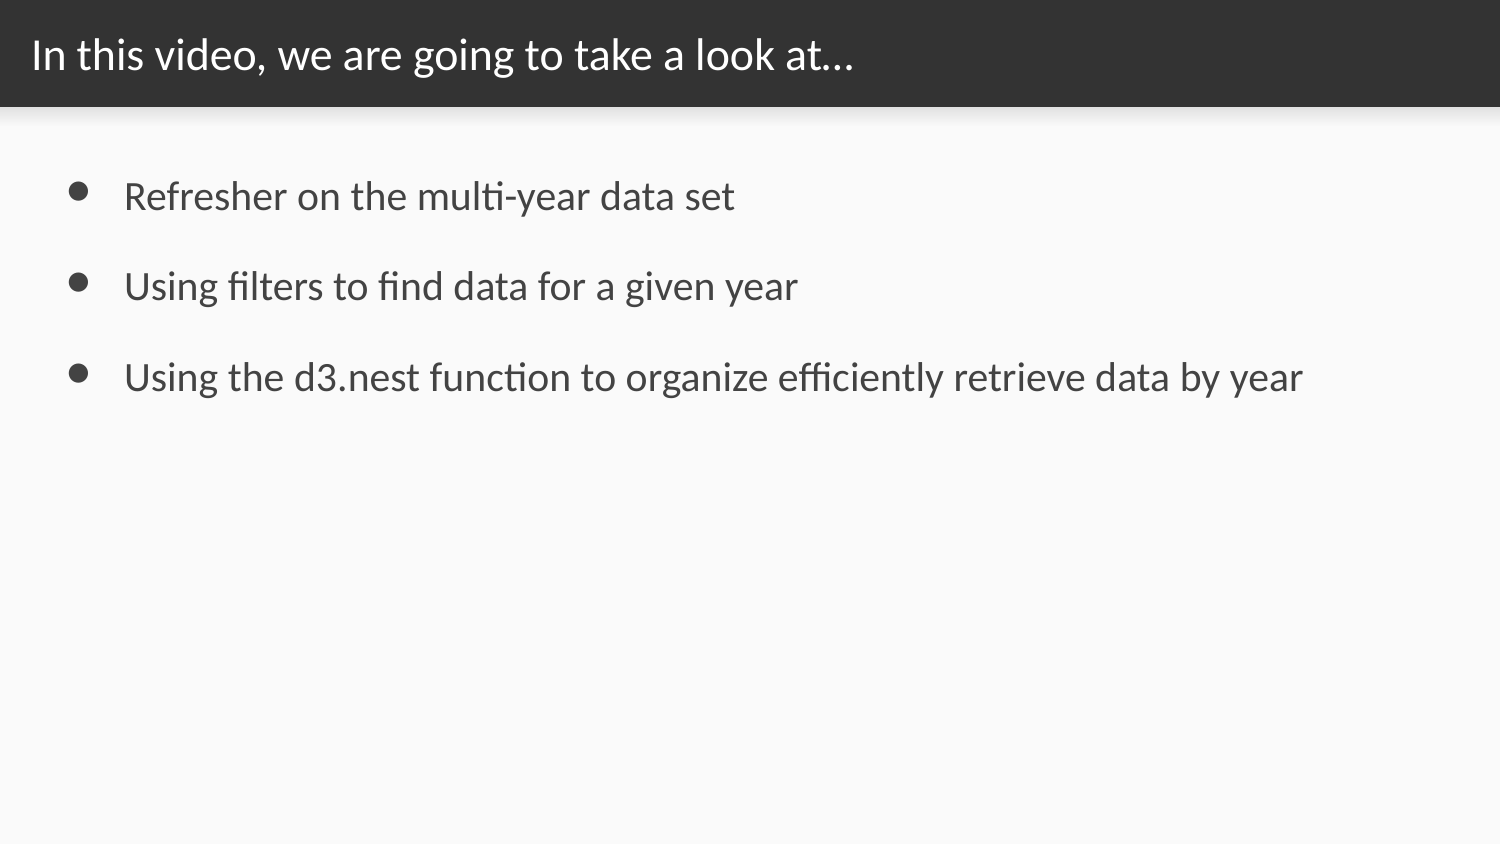

# In this video, we are going to take a look at…
Refresher on the multi-year data set
Using filters to find data for a given year
Using the d3.nest function to organize efficiently retrieve data by year